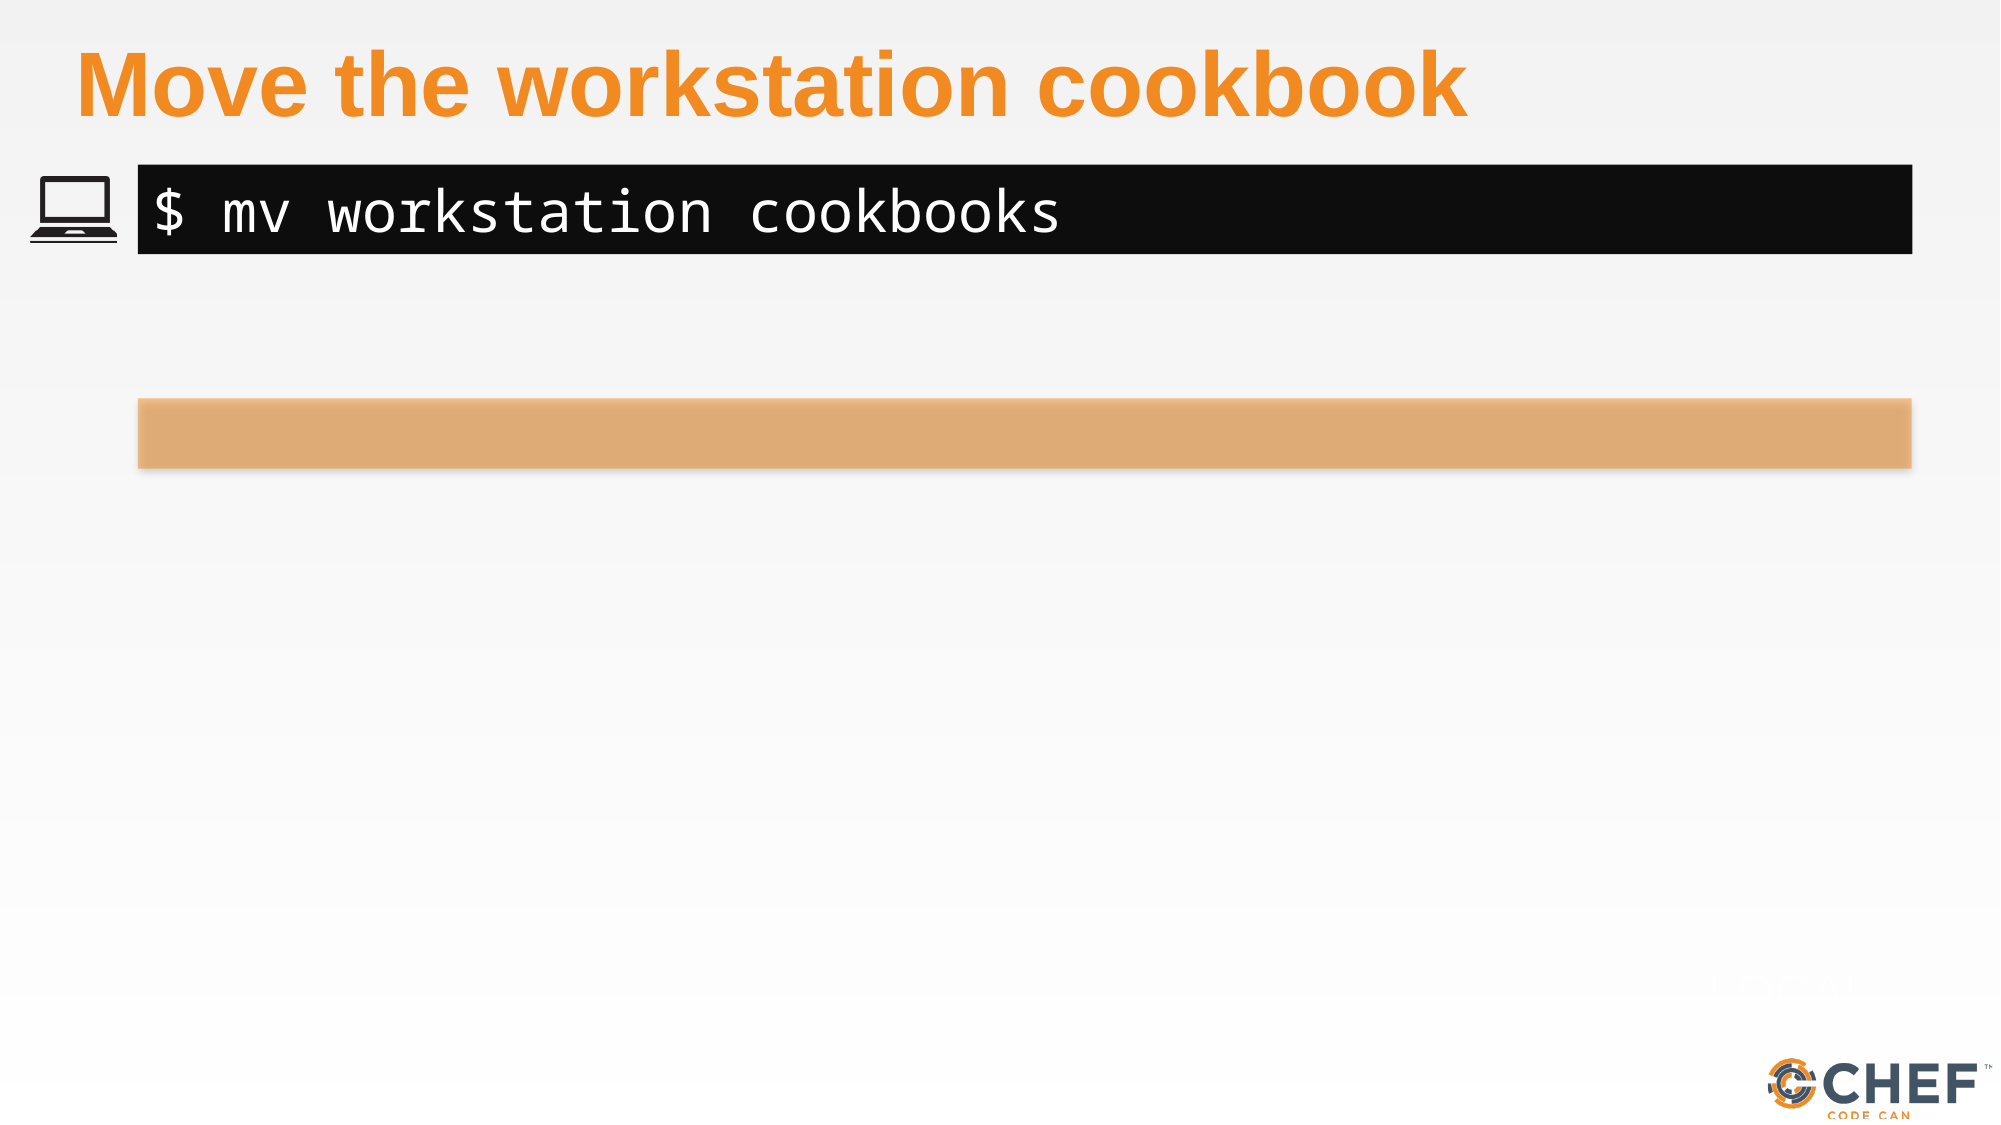

# Move the workstation cookbook
$ mv workstation cookbooks